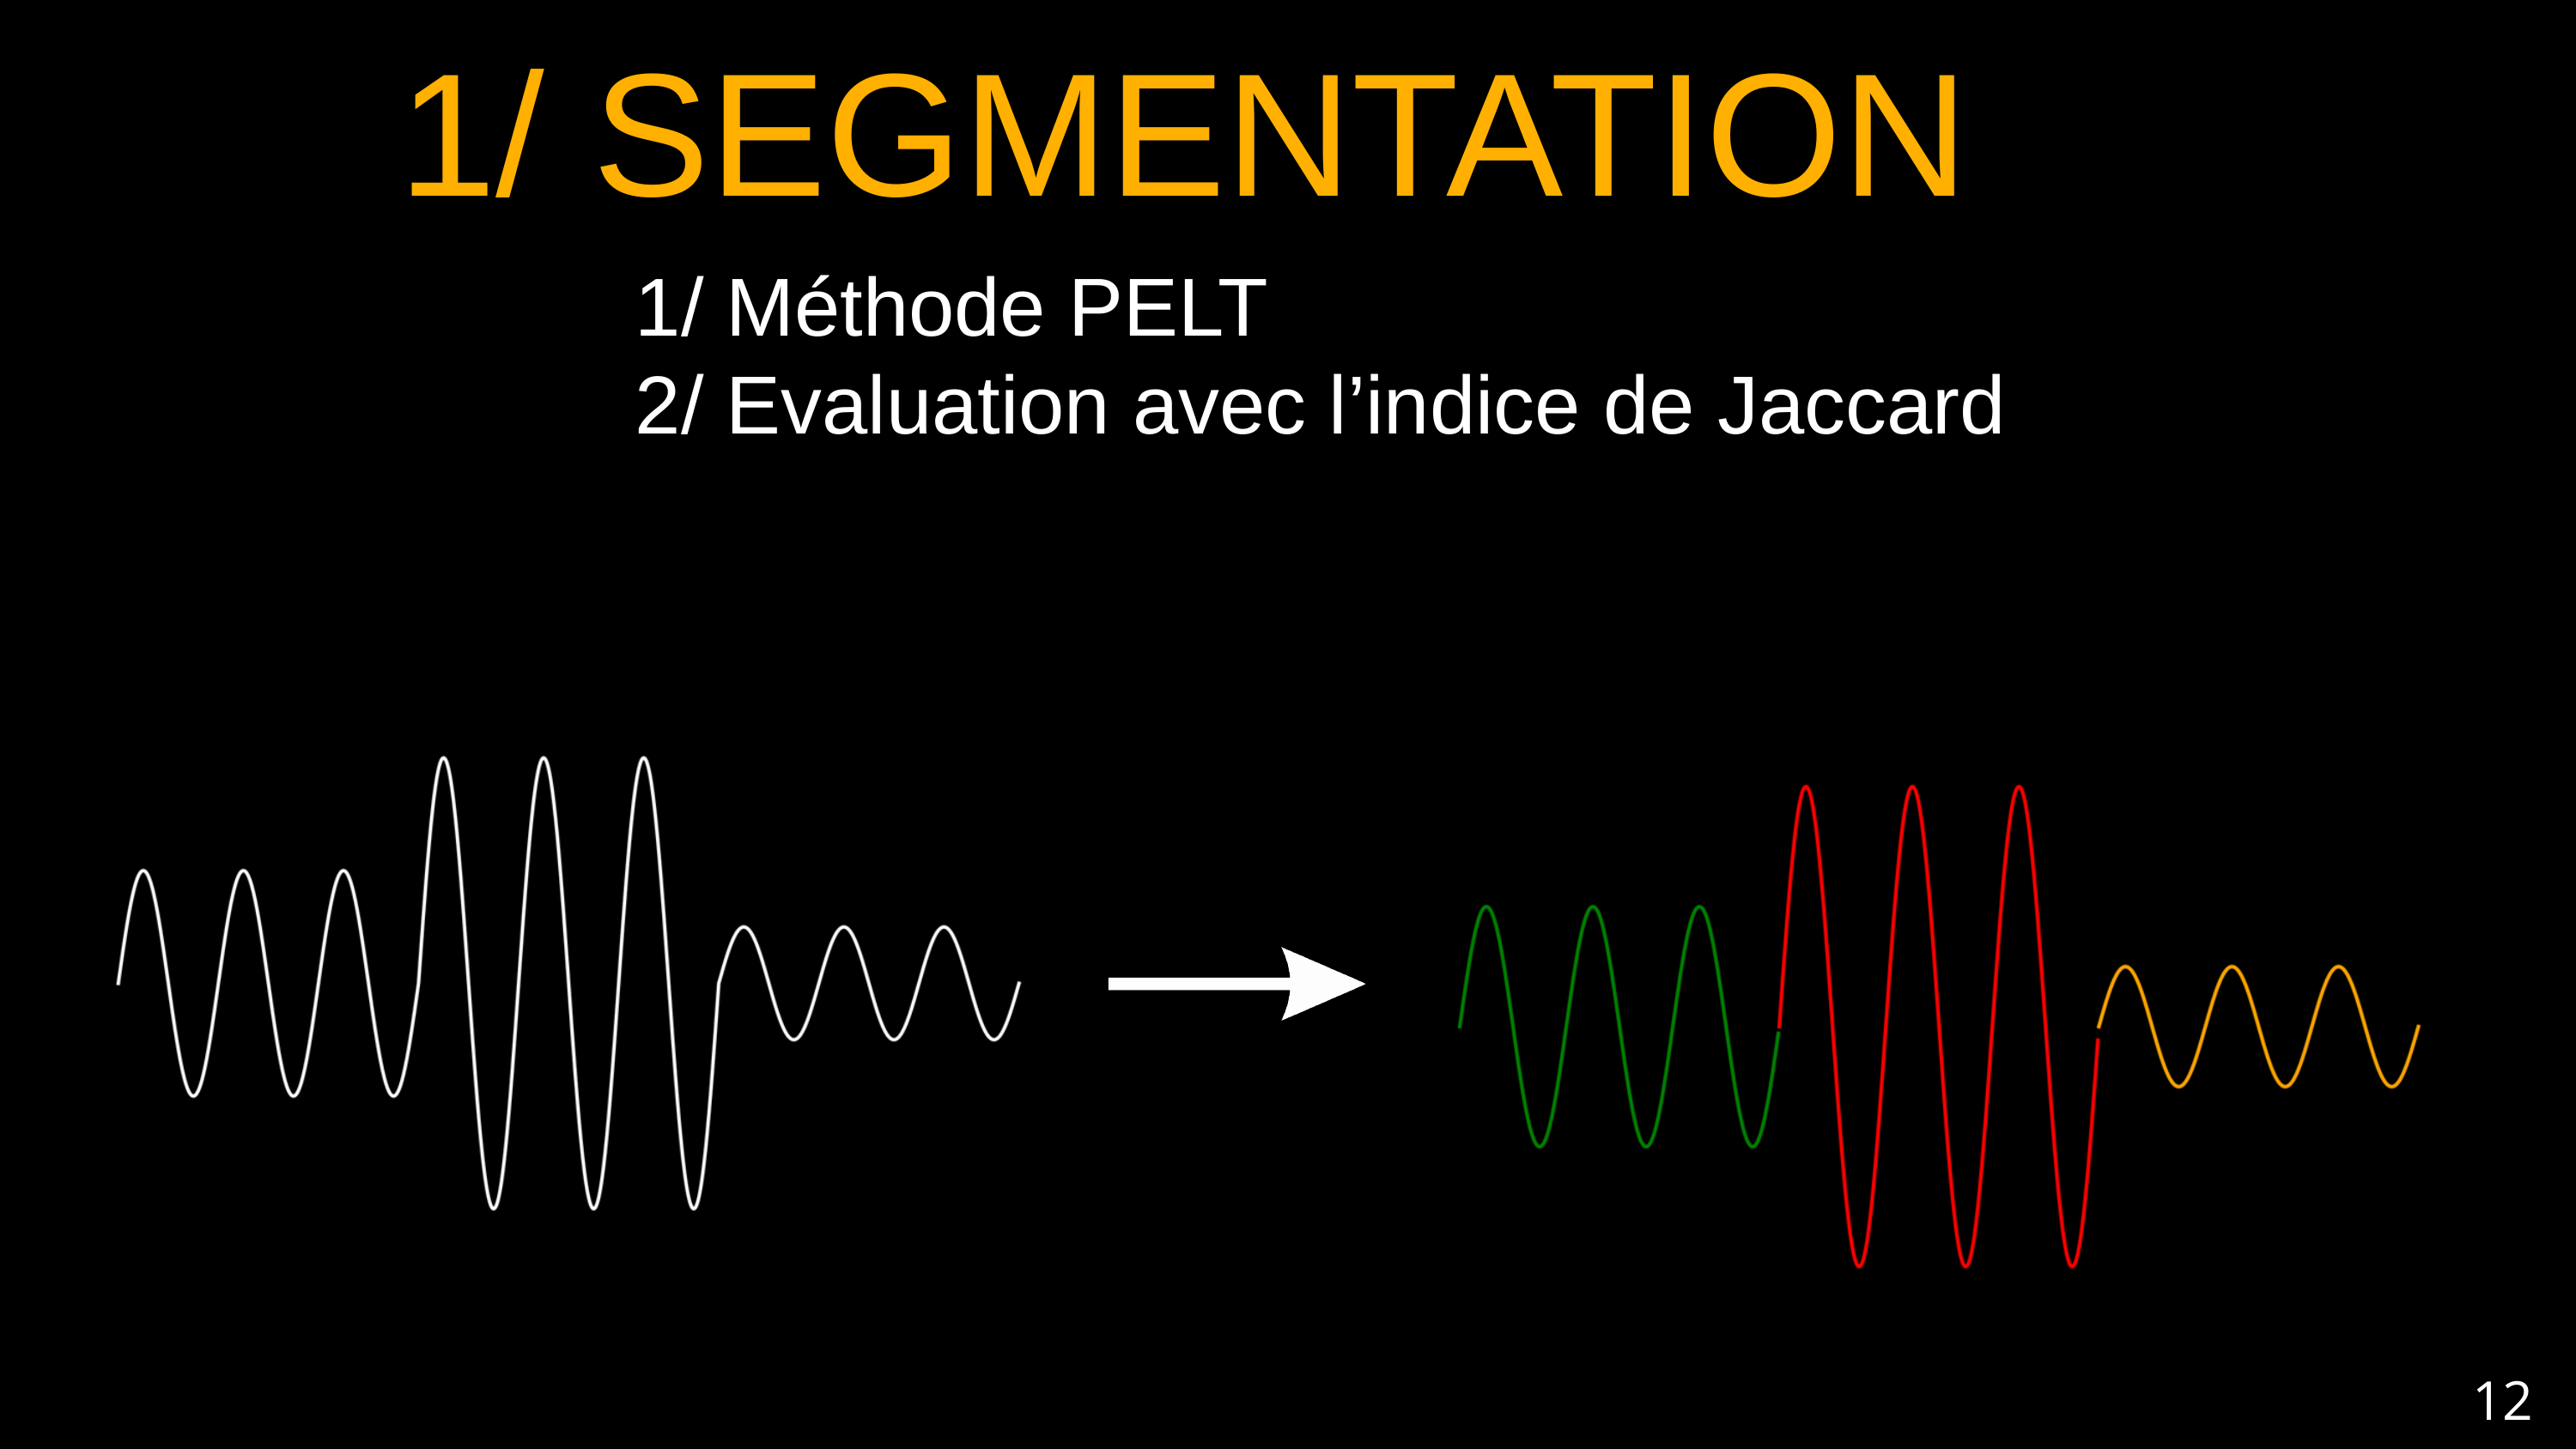

1/ SEGMENTATION
1/ Méthode PELT
2/ Evaluation avec l’indice de Jaccard

12